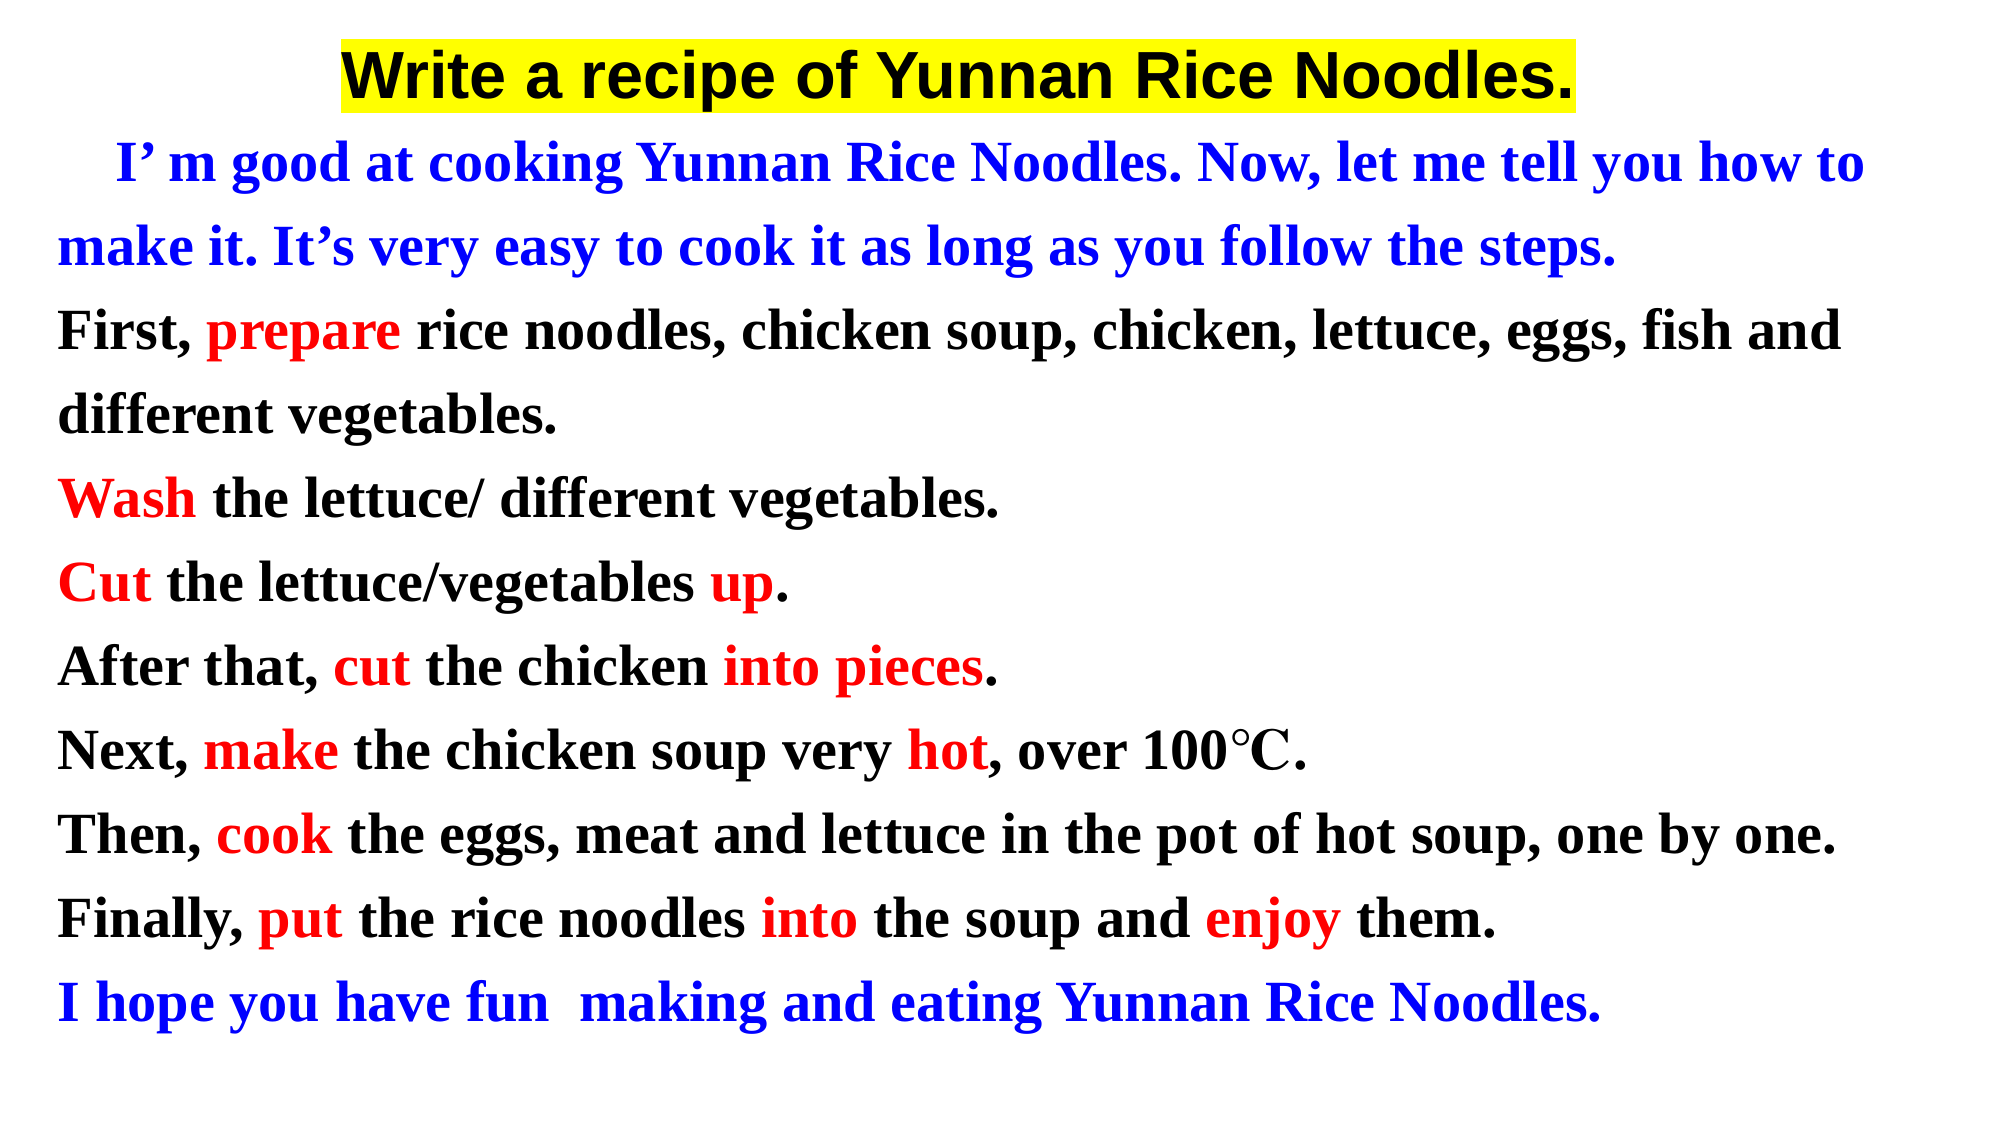

Write a recipe of Yunnan Rice Noodles.
    I’ m good at cooking Yunnan Rice Noodles. Now, let me tell you how to make it. It’s very easy to cook it as long as you follow the steps.
First, prepare rice noodles, chicken soup, chicken, lettuce, eggs, fish and different vegetables.
Wash the lettuce/ different vegetables.
Cut the lettuce/vegetables up.
After that, cut the chicken into pieces.
Next, make the chicken soup very hot, over 100℃.
Then, cook the eggs, meat and lettuce in the pot of hot soup, one by one.
Finally, put the rice noodles into the soup and enjoy them.
I hope you have fun  making and eating Yunnan Rice Noodles.